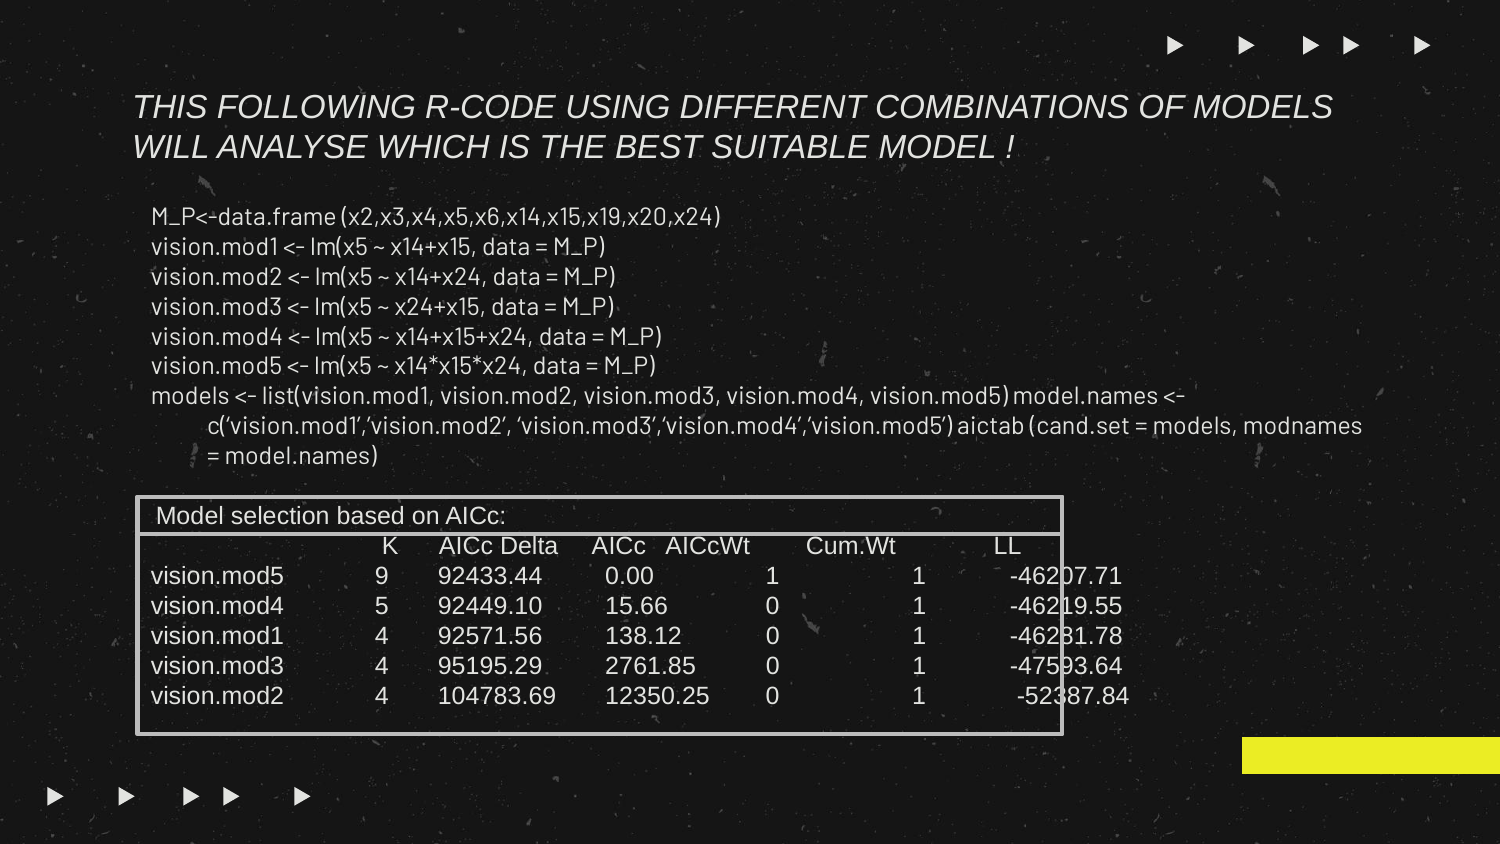

# THIS FOLLOWING R-CODE USING DIFFERENT COMBINATIONS OF MODELS WILL ANALYSE WHICH IS THE BEST SUITABLE MODEL !
M_P<-data.frame (x2,x3,x4,x5,x6,x14,x15,x19,x20,x24)
vision.mod1 <- lm(x5 ~ x14+x15, data = M_P)
vision.mod2 <- lm(x5 ~ x14+x24, data = M_P)
vision.mod3 <- lm(x5 ~ x24+x15, data = M_P)
vision.mod4 <- lm(x5 ~ x14+x15+x24, data = M_P)
vision.mod5 <- lm(x5 ~ x14*x15*x24, data = M_P)
models <- list(vision.mod1, vision.mod2, vision.mod3, vision.mod4, vision.mod5) model.names <- c(‘vision.mod1’,’vision.mod2’, ‘vision.mod3’,‘vision.mod4’,’vision.mod5’) aictab (cand.set = models, modnames = model.names)

 Model selection based on AICc:
                                 K      AICc Delta     AICc   AICcWt        Cum.Wt              LL
vision.mod5             9       92433.44         0.00                1                   1            -46207.71
vision.mod4             5       92449.10         15.66              0                   1            -46219.55
vision.mod1             4       92571.56         138.12            0                   1            -46281.78
vision.mod3             4       95195.29         2761.85          0                   1            -47593.64
vision.mod2             4       104783.69       12350.25        0                   1             -52387.84